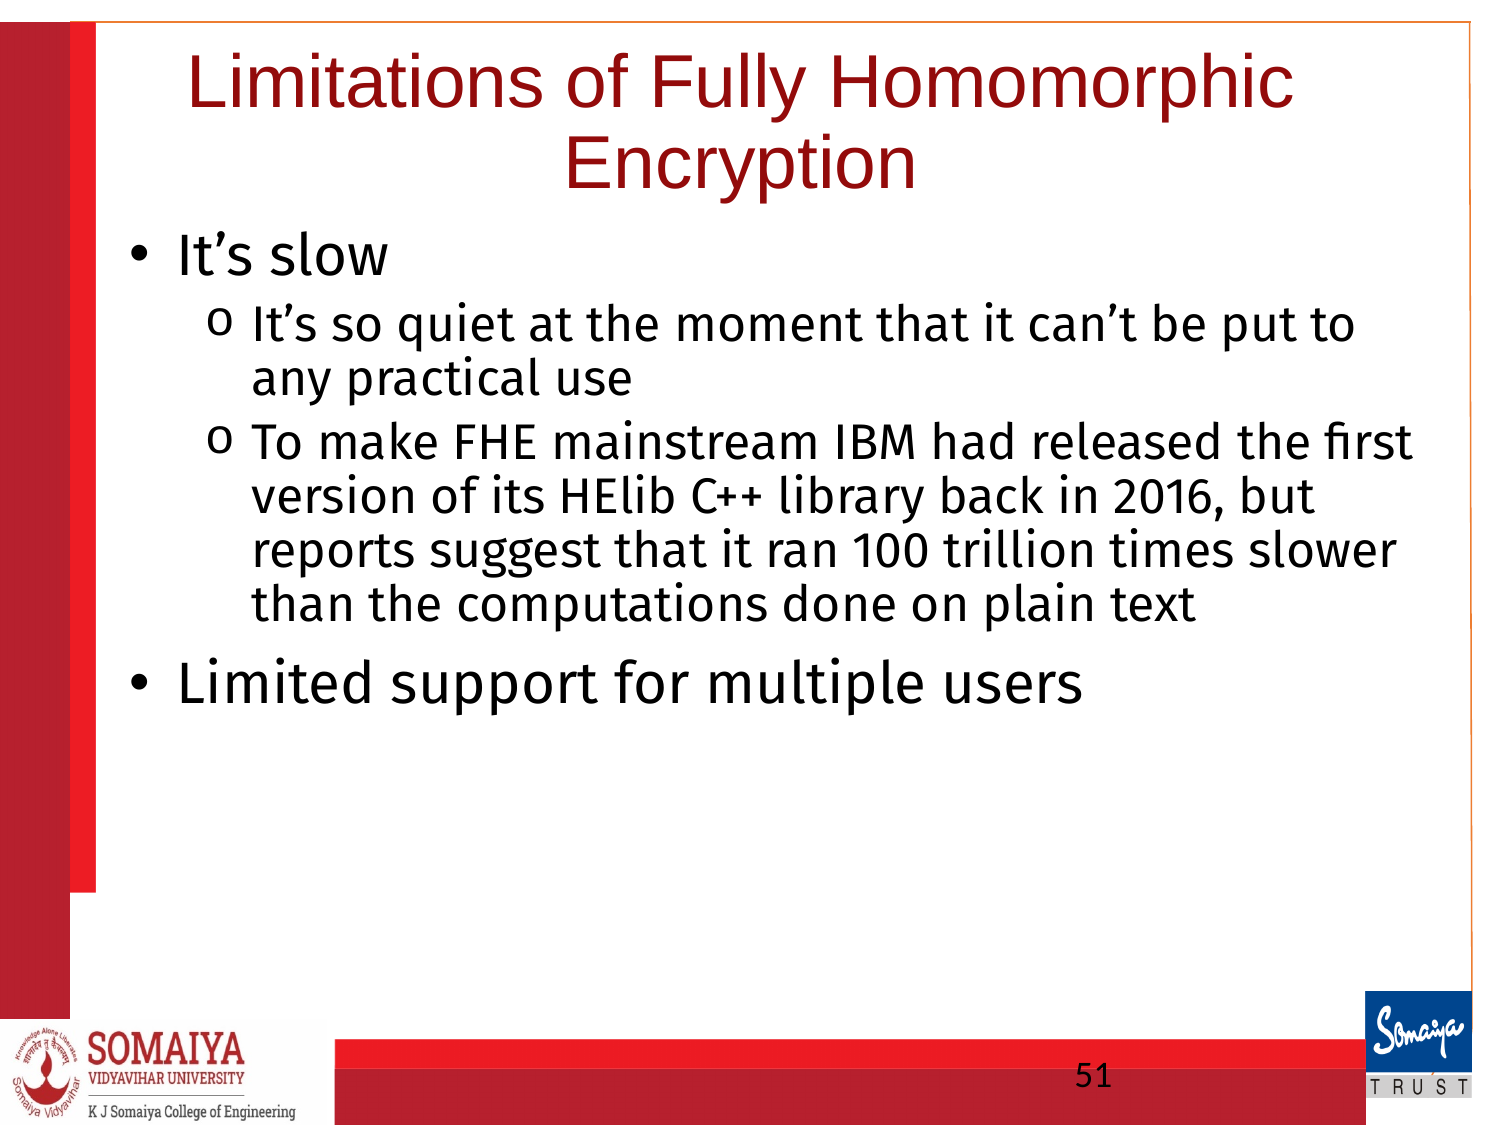

# Limitations of Fully Homomorphic Encryption
It’s slow
It’s so quiet at the moment that it can’t be put to any practical use
To make FHE mainstream IBM had released the first version of its HElib C++ library back in 2016, but reports suggest that it ran 100 trillion times slower than the computations done on plain text
Limited support for multiple users
51